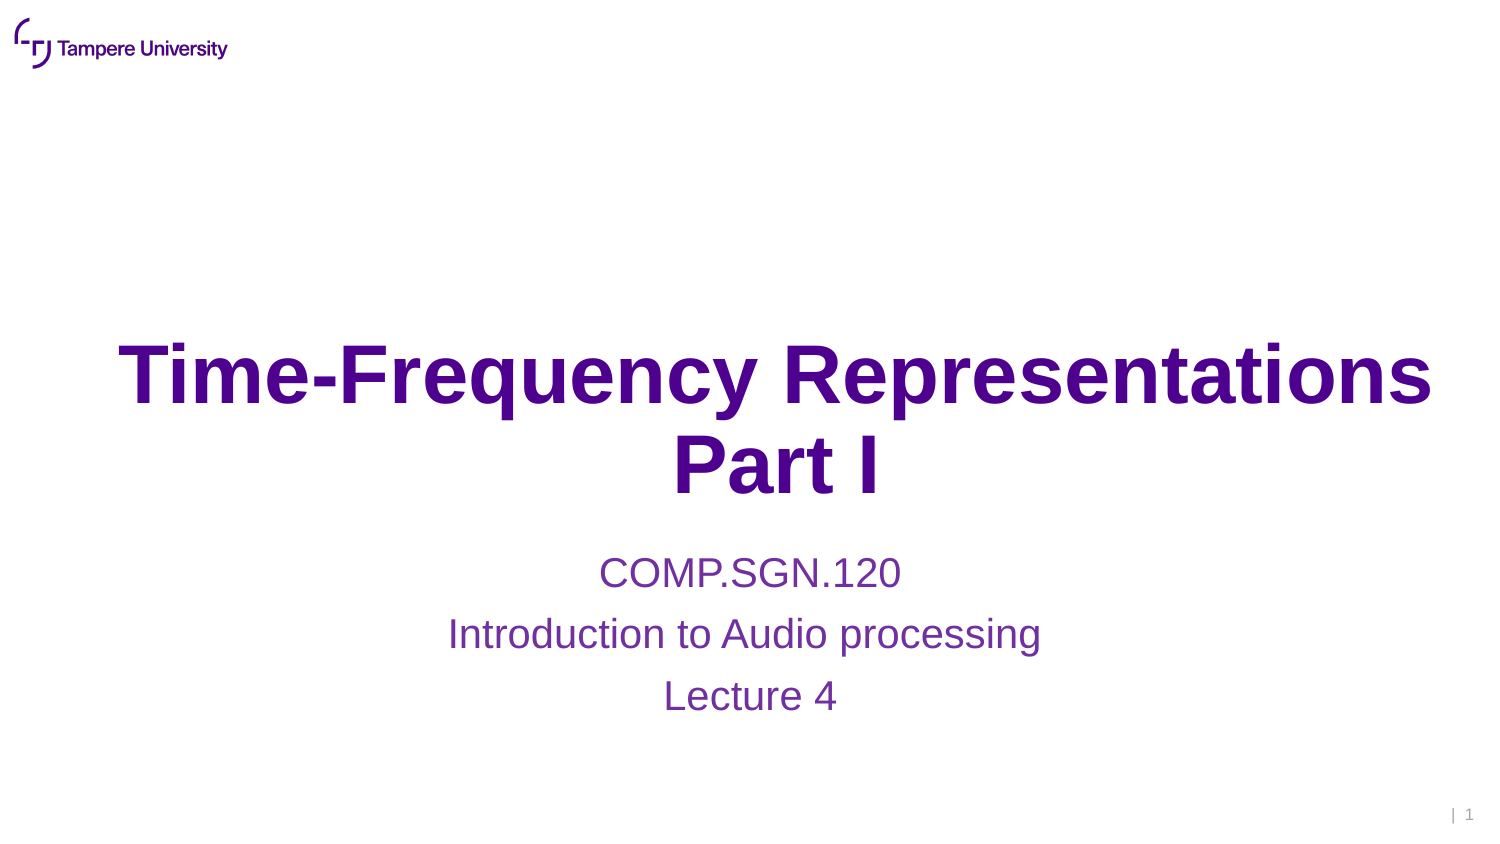

# Time-Frequency Representations Part I
COMP.SGN.120
Introduction to Audio processing
Lecture 4
|  1